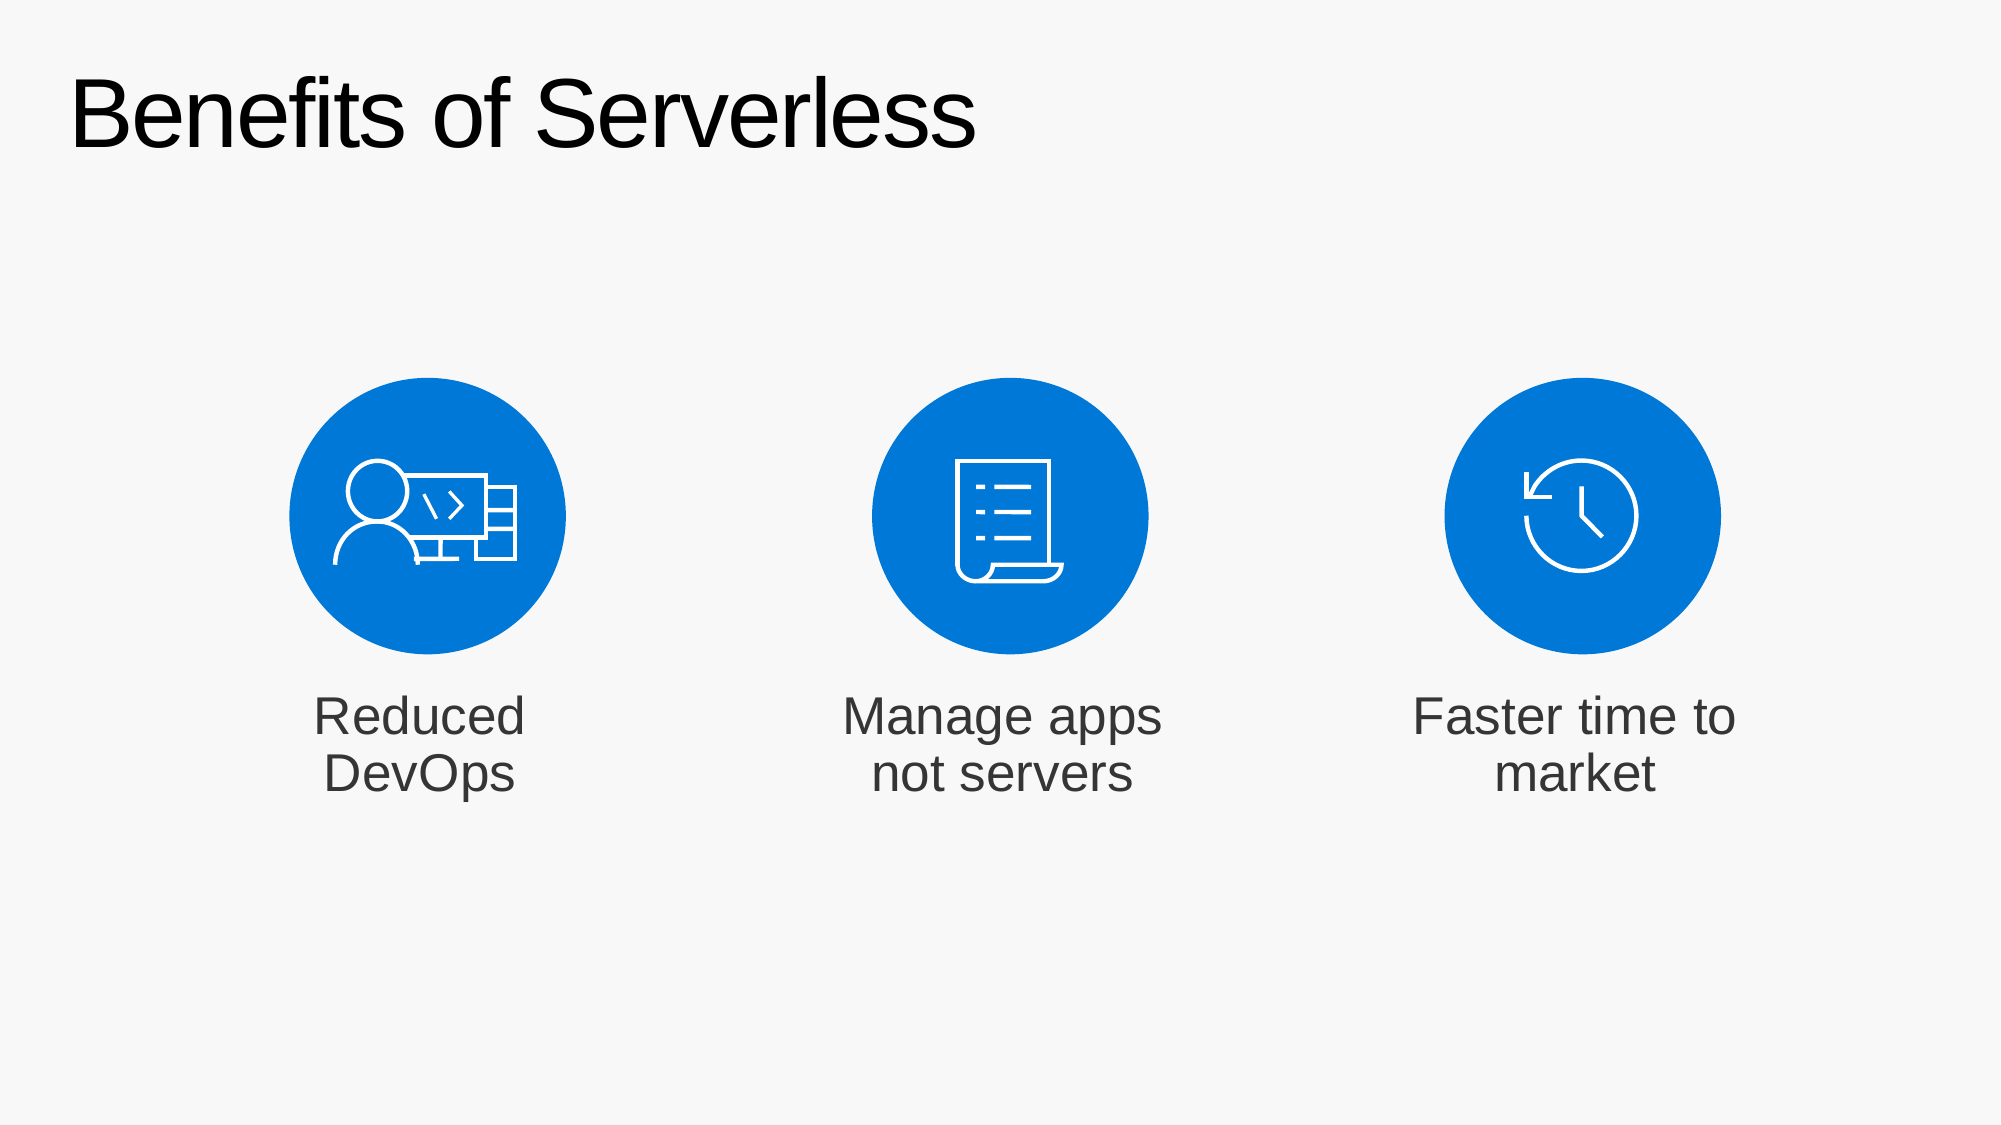

# Benefits of Serverless

Reduced DevOps
Manage apps not servers
Faster time to market